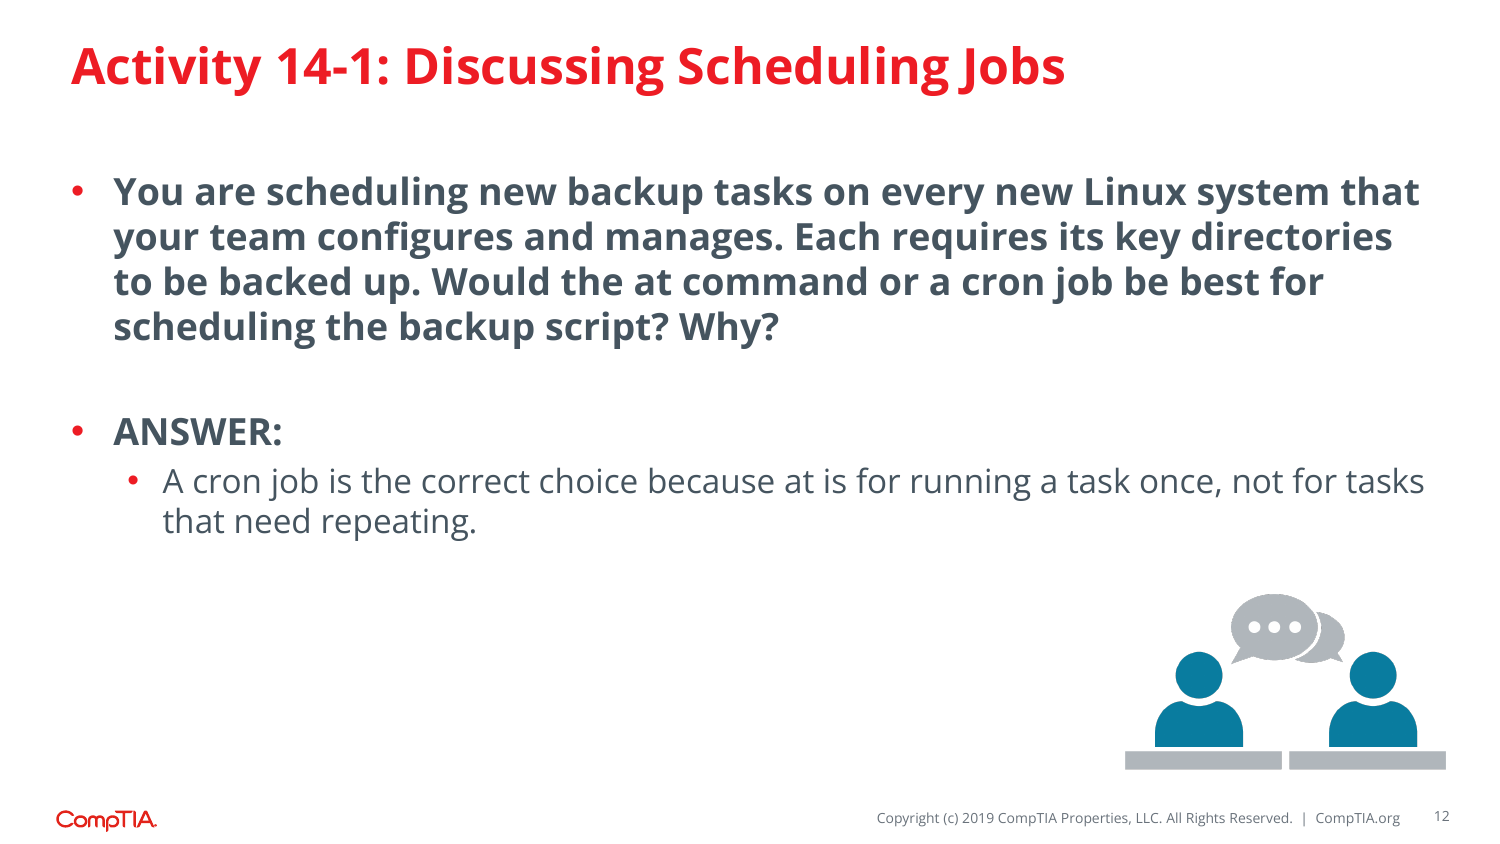

# Activity 14-1: Discussing Scheduling Jobs
You are scheduling new backup tasks on every new Linux system that your team configures and manages. Each requires its key directories to be backed up. Would the at command or a cron job be best for scheduling the backup script? Why?

ANSWER:
A cron job is the correct choice because at is for running a task once, not for tasks that need repeating.

12